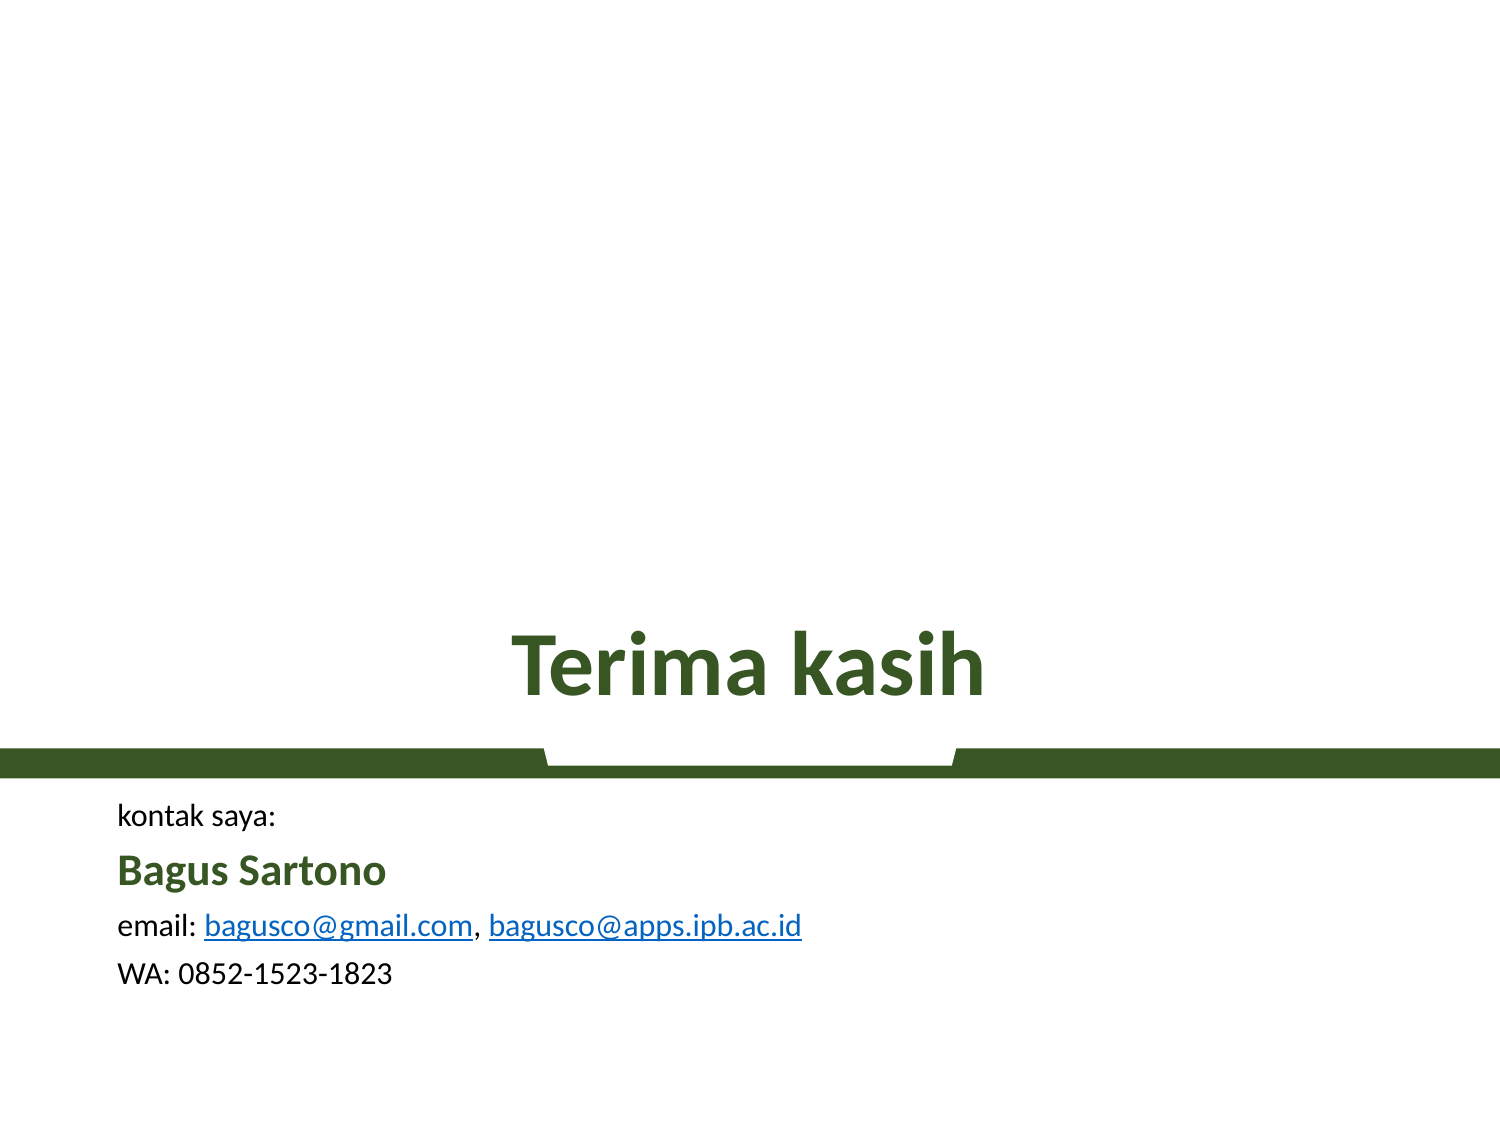

# Terima kasih
kontak saya:
Bagus Sartono
email: bagusco@gmail.com, bagusco@apps.ipb.ac.id
WA: 0852-1523-1823